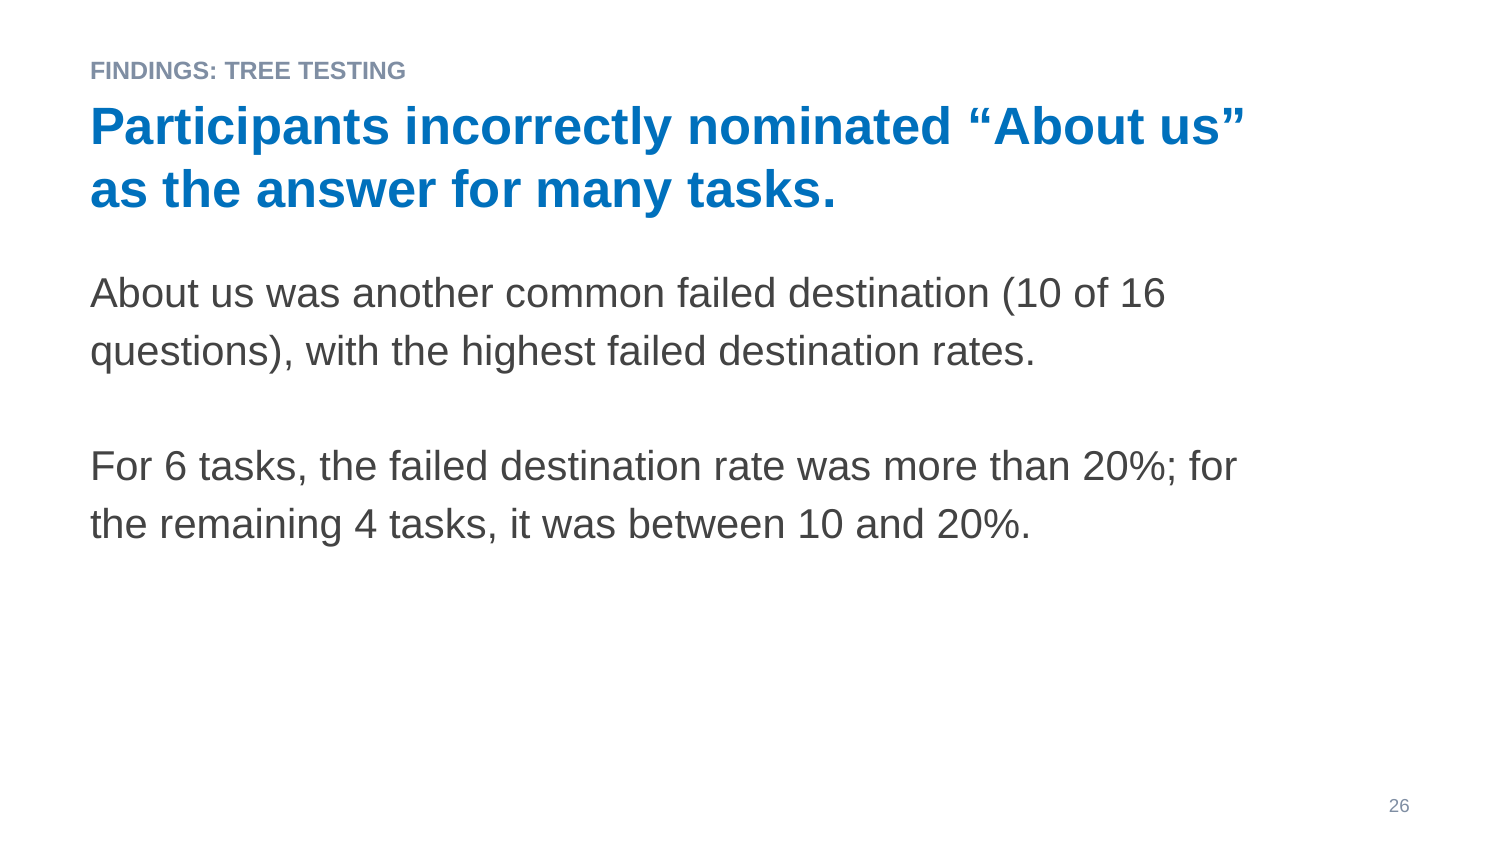

FINDINGS: TREE TESTING
# Participants incorrectly nominated “About us” as the answer for many tasks.
About us was another common failed destination (10 of 16 questions), with the highest failed destination rates.

For 6 tasks, the failed destination rate was more than 20%; for the remaining 4 tasks, it was between 10 and 20%.

26